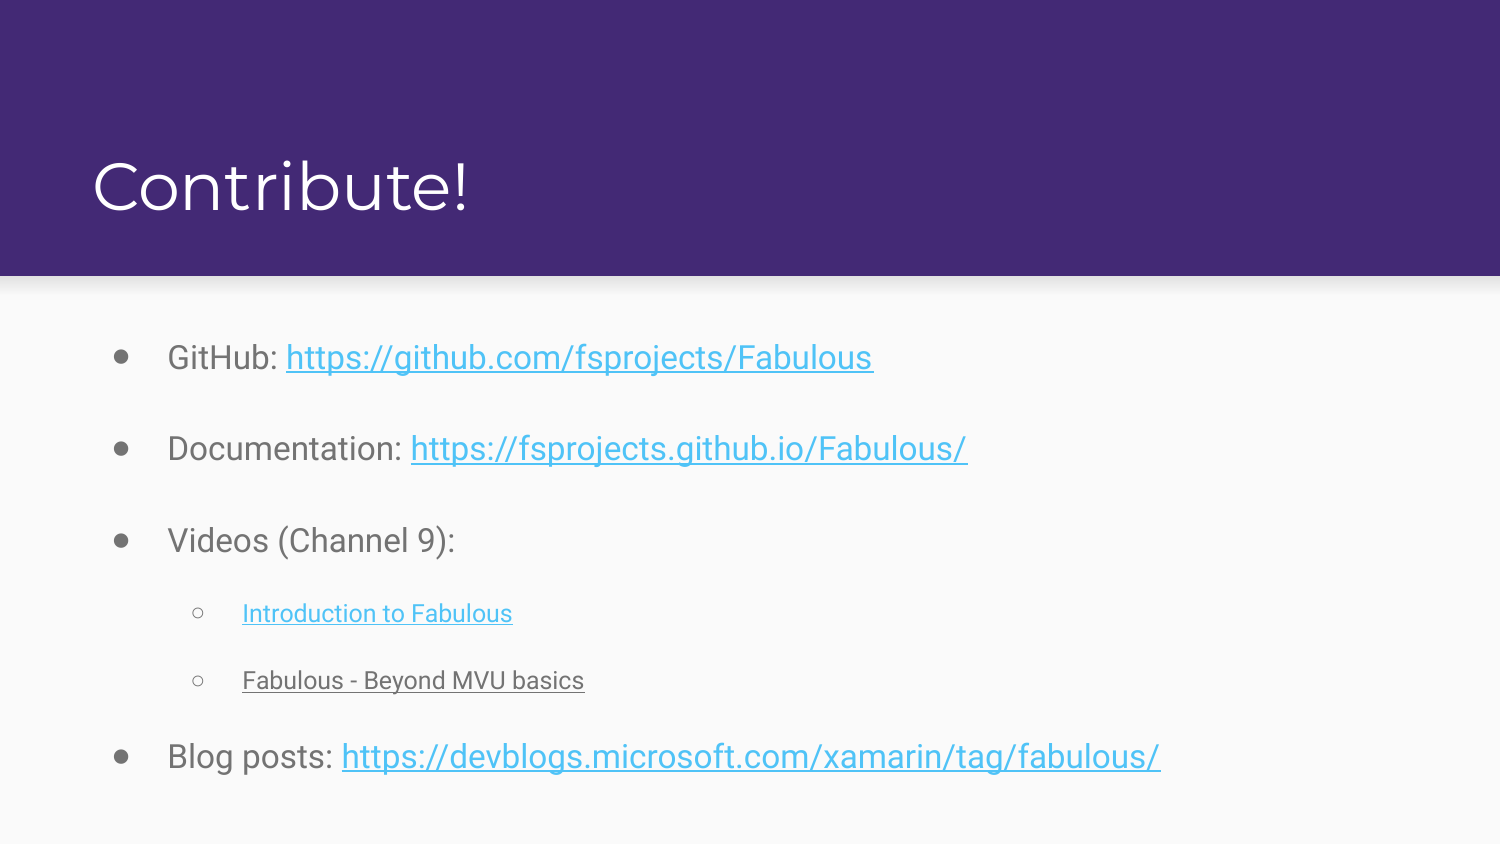

# Contribute!
GitHub: https://github.com/fsprojects/Fabulous

Documentation: https://fsprojects.github.io/Fabulous/

Videos (Channel 9):
Introduction to Fabulous
Fabulous - Beyond MVU basics
Blog posts: https://devblogs.microsoft.com/xamarin/tag/fabulous/